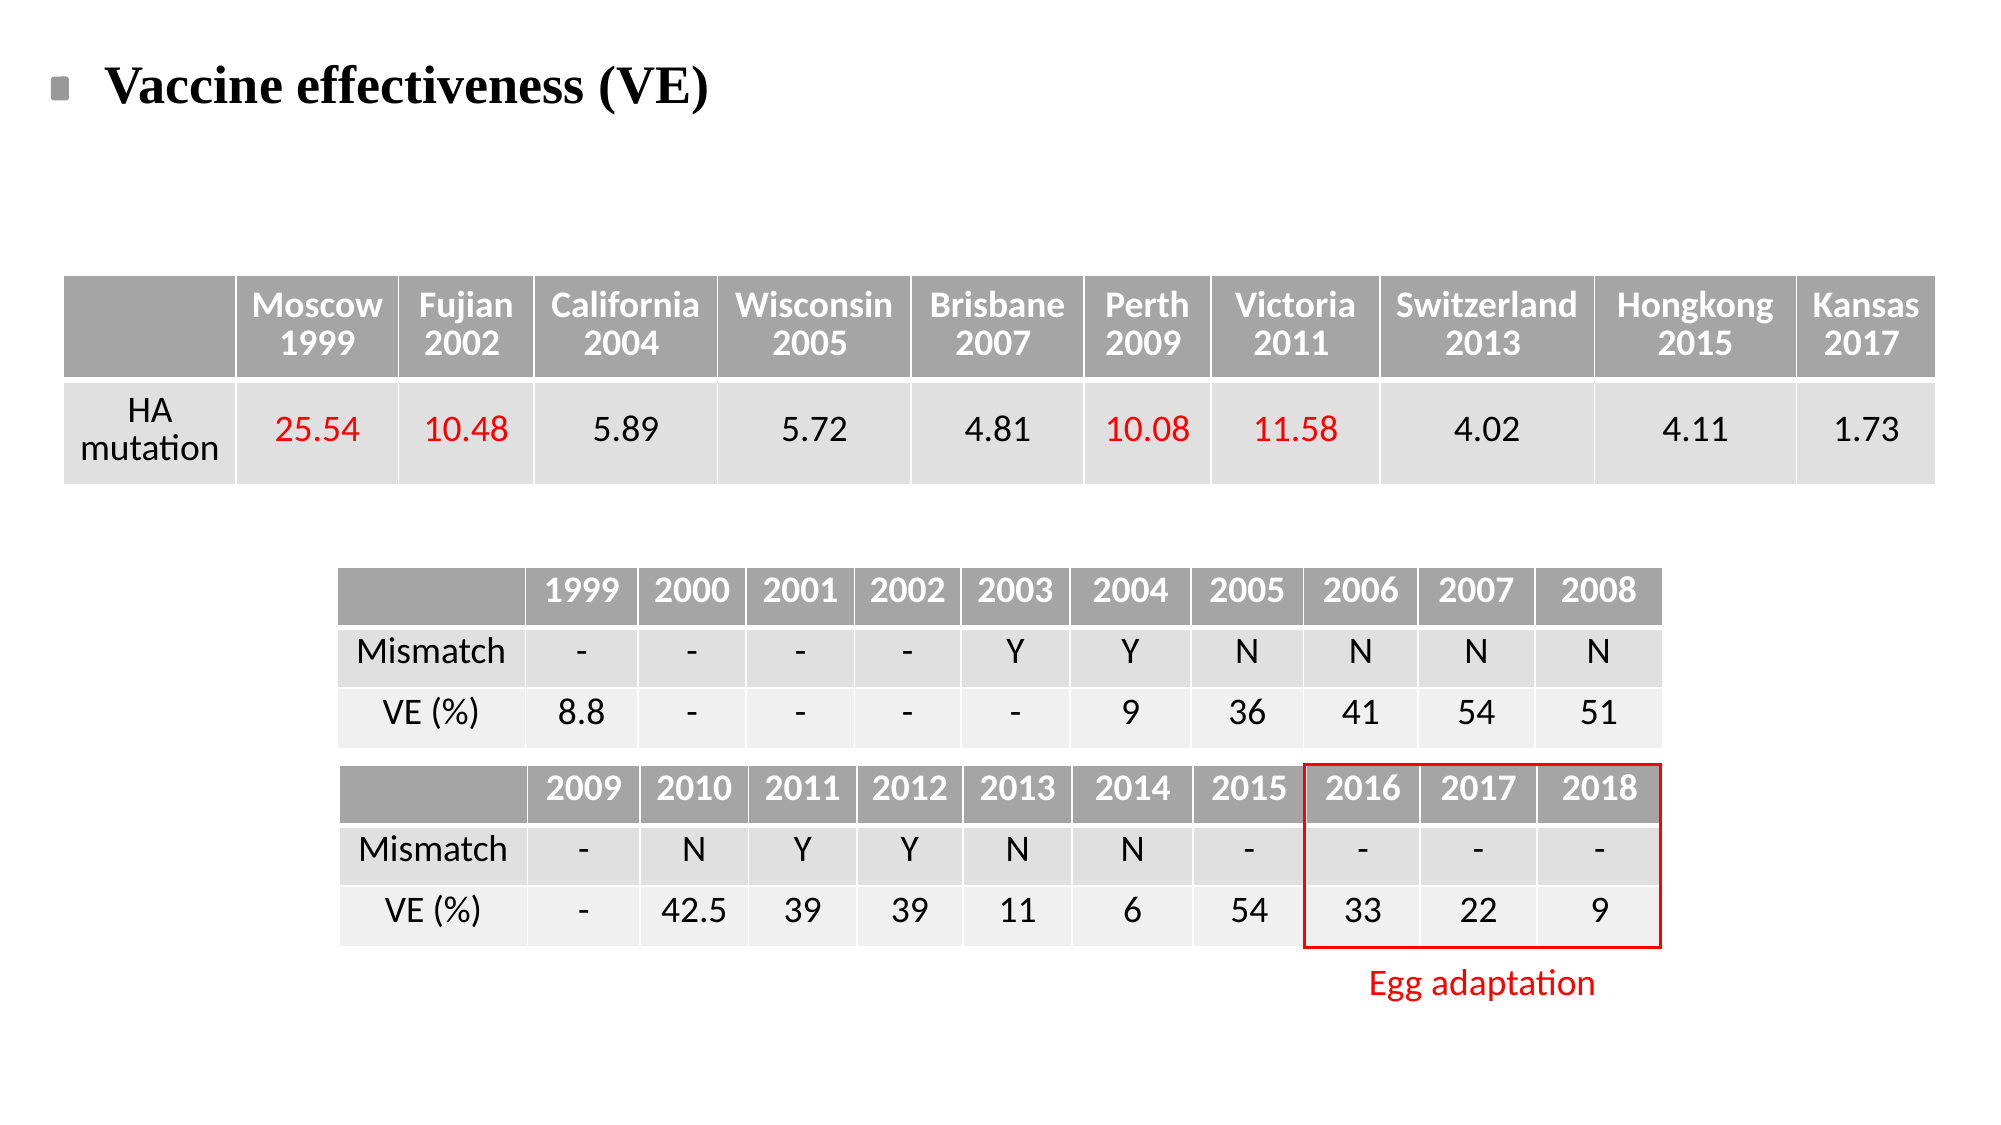

Vaccine effectiveness (VE)

|  | Moscow 1999 | Fujian 2002 | California2004 | Wisconsin 2005 | Brisbane 2007 | Perth 2009 | Victoria 2011 | Switzerland 2013 | Hongkong 2015 | Kansas 2017 |
| --- | --- | --- | --- | --- | --- | --- | --- | --- | --- | --- |
| HA mutation | 25.54 | 10.48 | 5.89 | 5.72 | 4.81 | 10.08 | 11.58 | 4.02 | 4.11 | 1.73 |
|  | 1999 | 2000 | 2001 | 2002 | 2003 | 2004 | 2005 | 2006 | 2007 | 2008 |
| --- | --- | --- | --- | --- | --- | --- | --- | --- | --- | --- |
| Mismatch | - | - | - | - | Y | Y | N | N | N | N |
| VE (%) | 8.8 | - | - | - | - | 9 | 36 | 41 | 54 | 51 |
|  | 2009 | 2010 | 2011 | 2012 | 2013 | 2014 | 2015 | 2016 | 2017 | 2018 |
| --- | --- | --- | --- | --- | --- | --- | --- | --- | --- | --- |
| Mismatch | - | N | Y | Y | N | N | - | - | - | - |
| VE (%) | - | 42.5 | 39 | 39 | 11 | 6 | 54 | 33 | 22 | 9 |

Egg adaptation